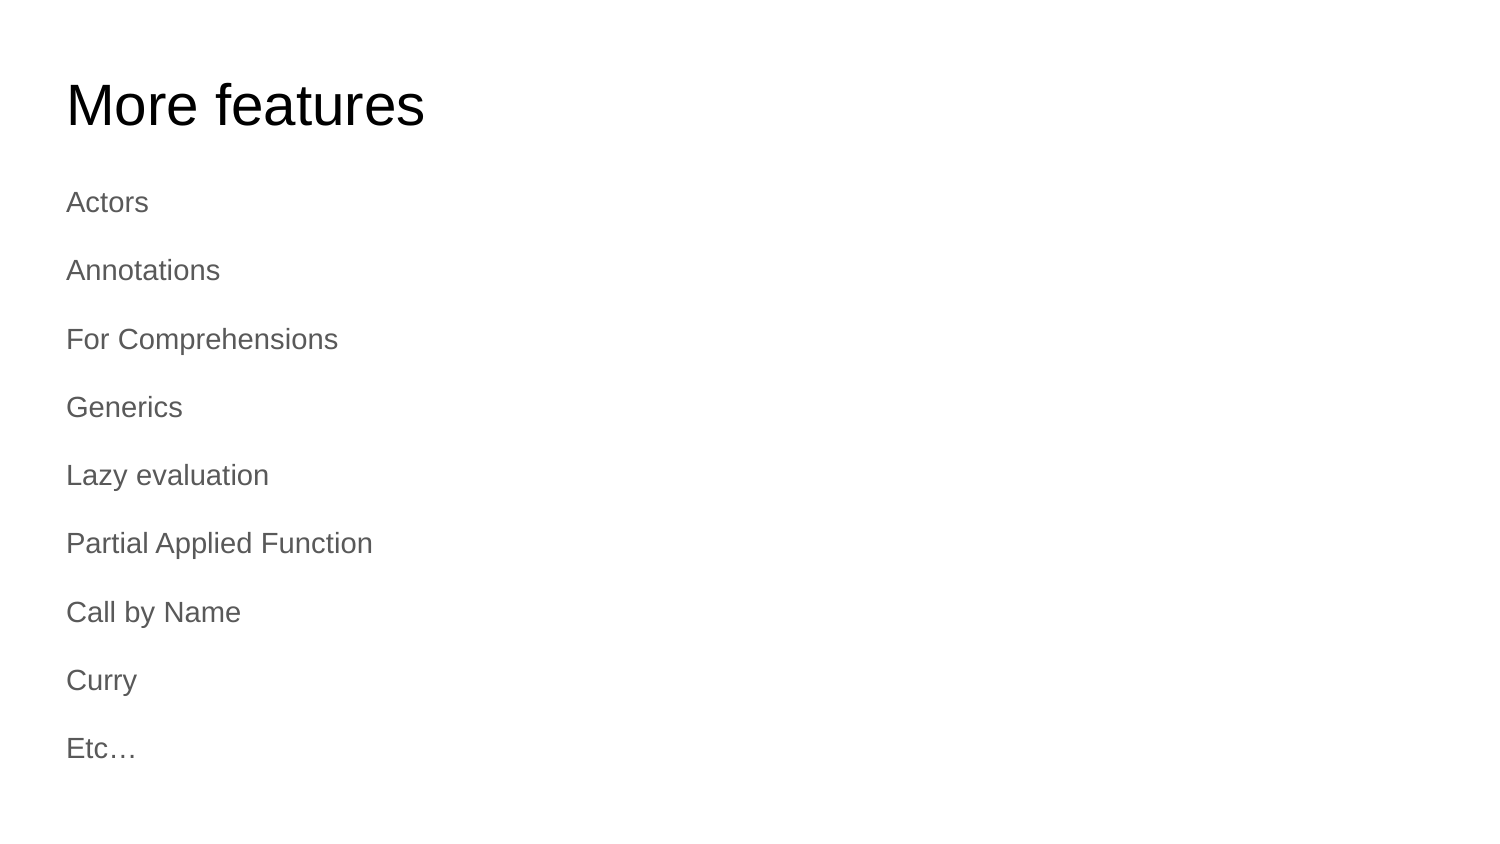

# More features

Actors
Annotations
For Comprehensions
Generics
Lazy evaluation
Partial Applied Function
Call by Name
Curry
Etc…